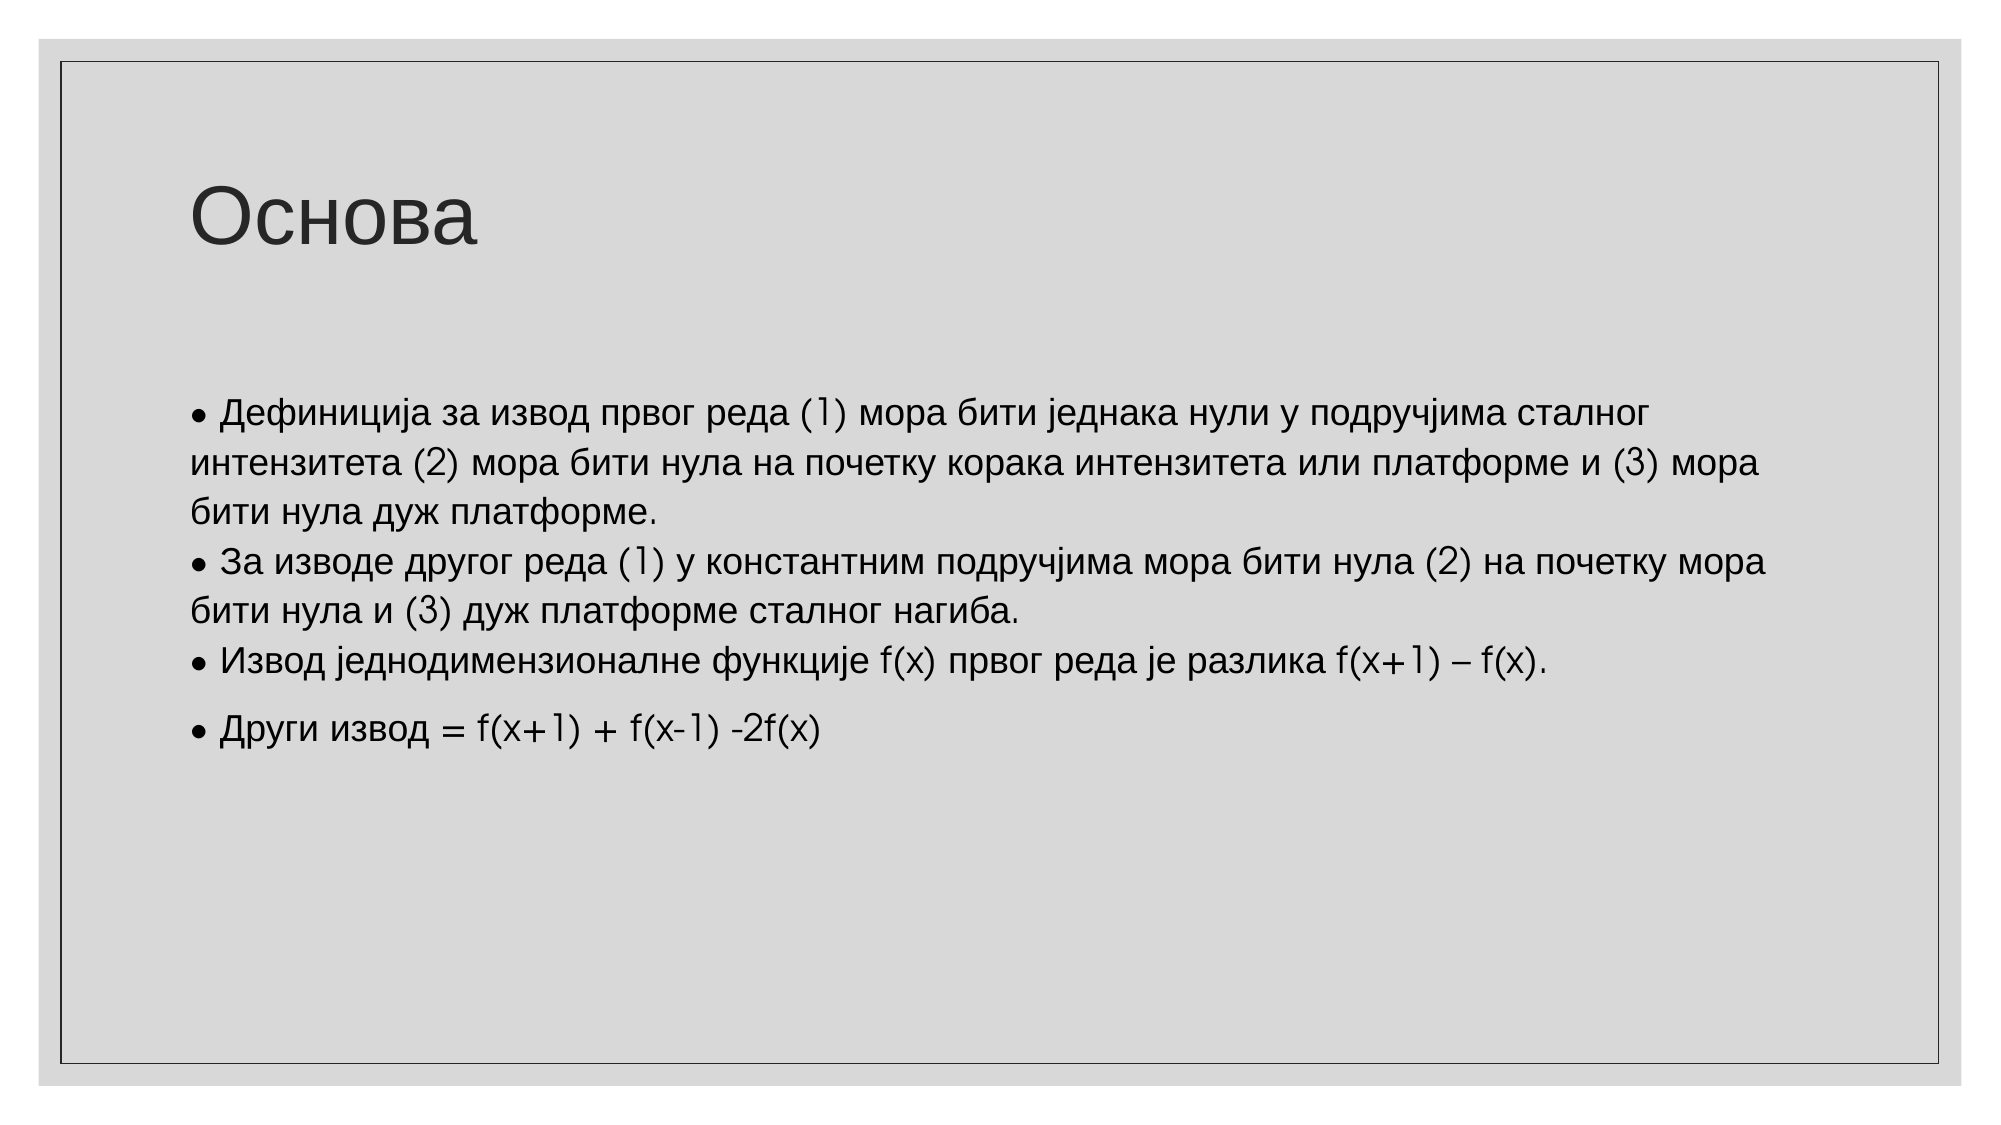

# Основа
• Дефиниција за извод првог реда (1) мора бити једнака нули у подручјима сталног интензитета (2) мора бити нула на почетку корака интензитета или платформе и (3) мора бити нула дуж платформе.
• За изводе другог реда (1) у константним подручјима мора бити нула (2) на почетку мора бити нула и (3) дуж платформе сталног нагиба.
• Извод једнодимензионалне функције f(x) првог реда је разлика f(x+1) – f(x).
• Други извод = f(x+1) + f(x-1) -2f(x)